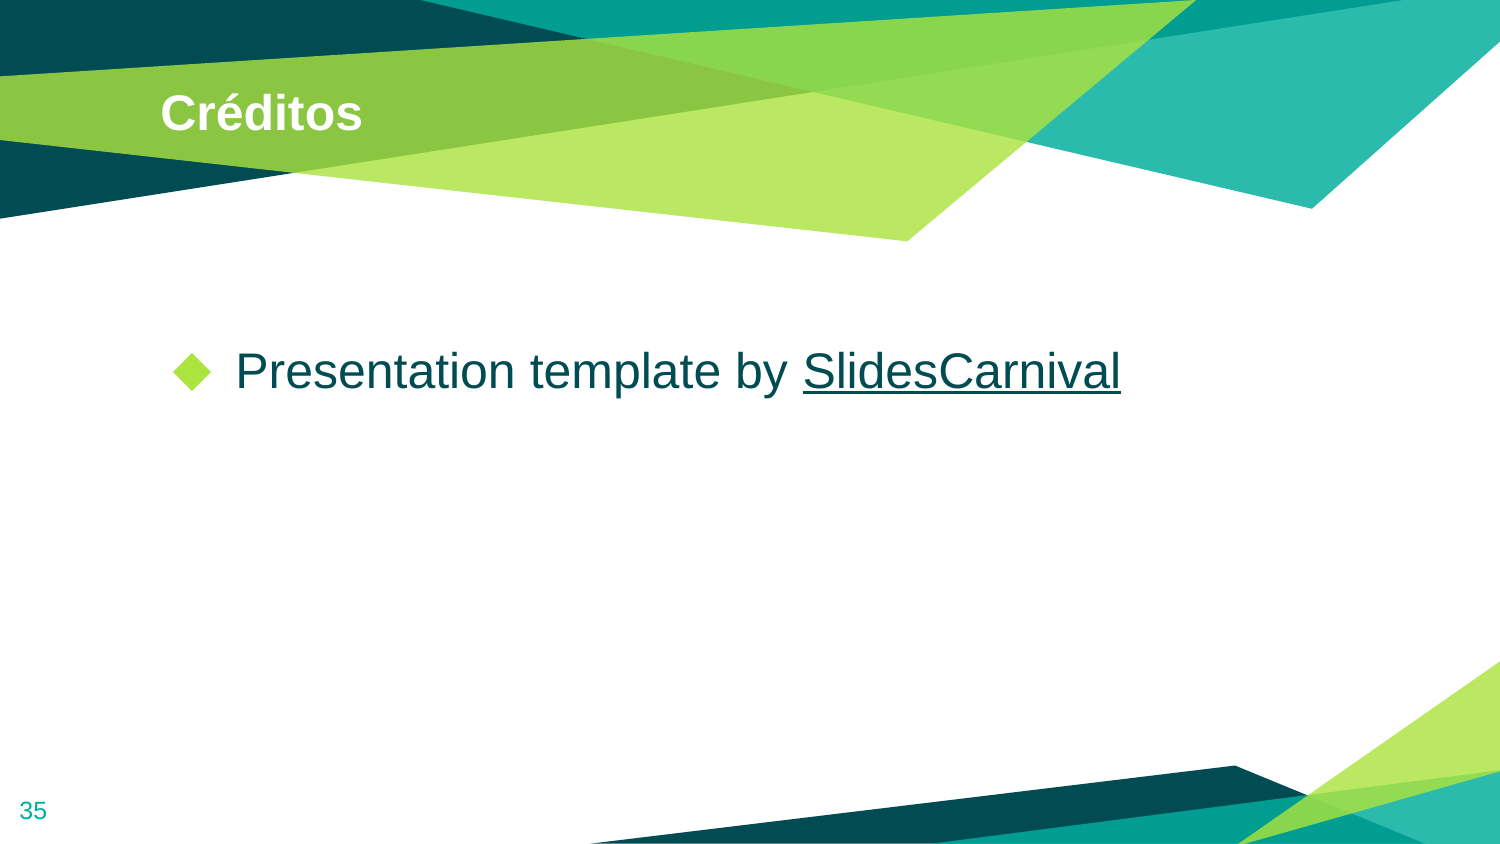

# Créditos
Presentation template by SlidesCarnival
35